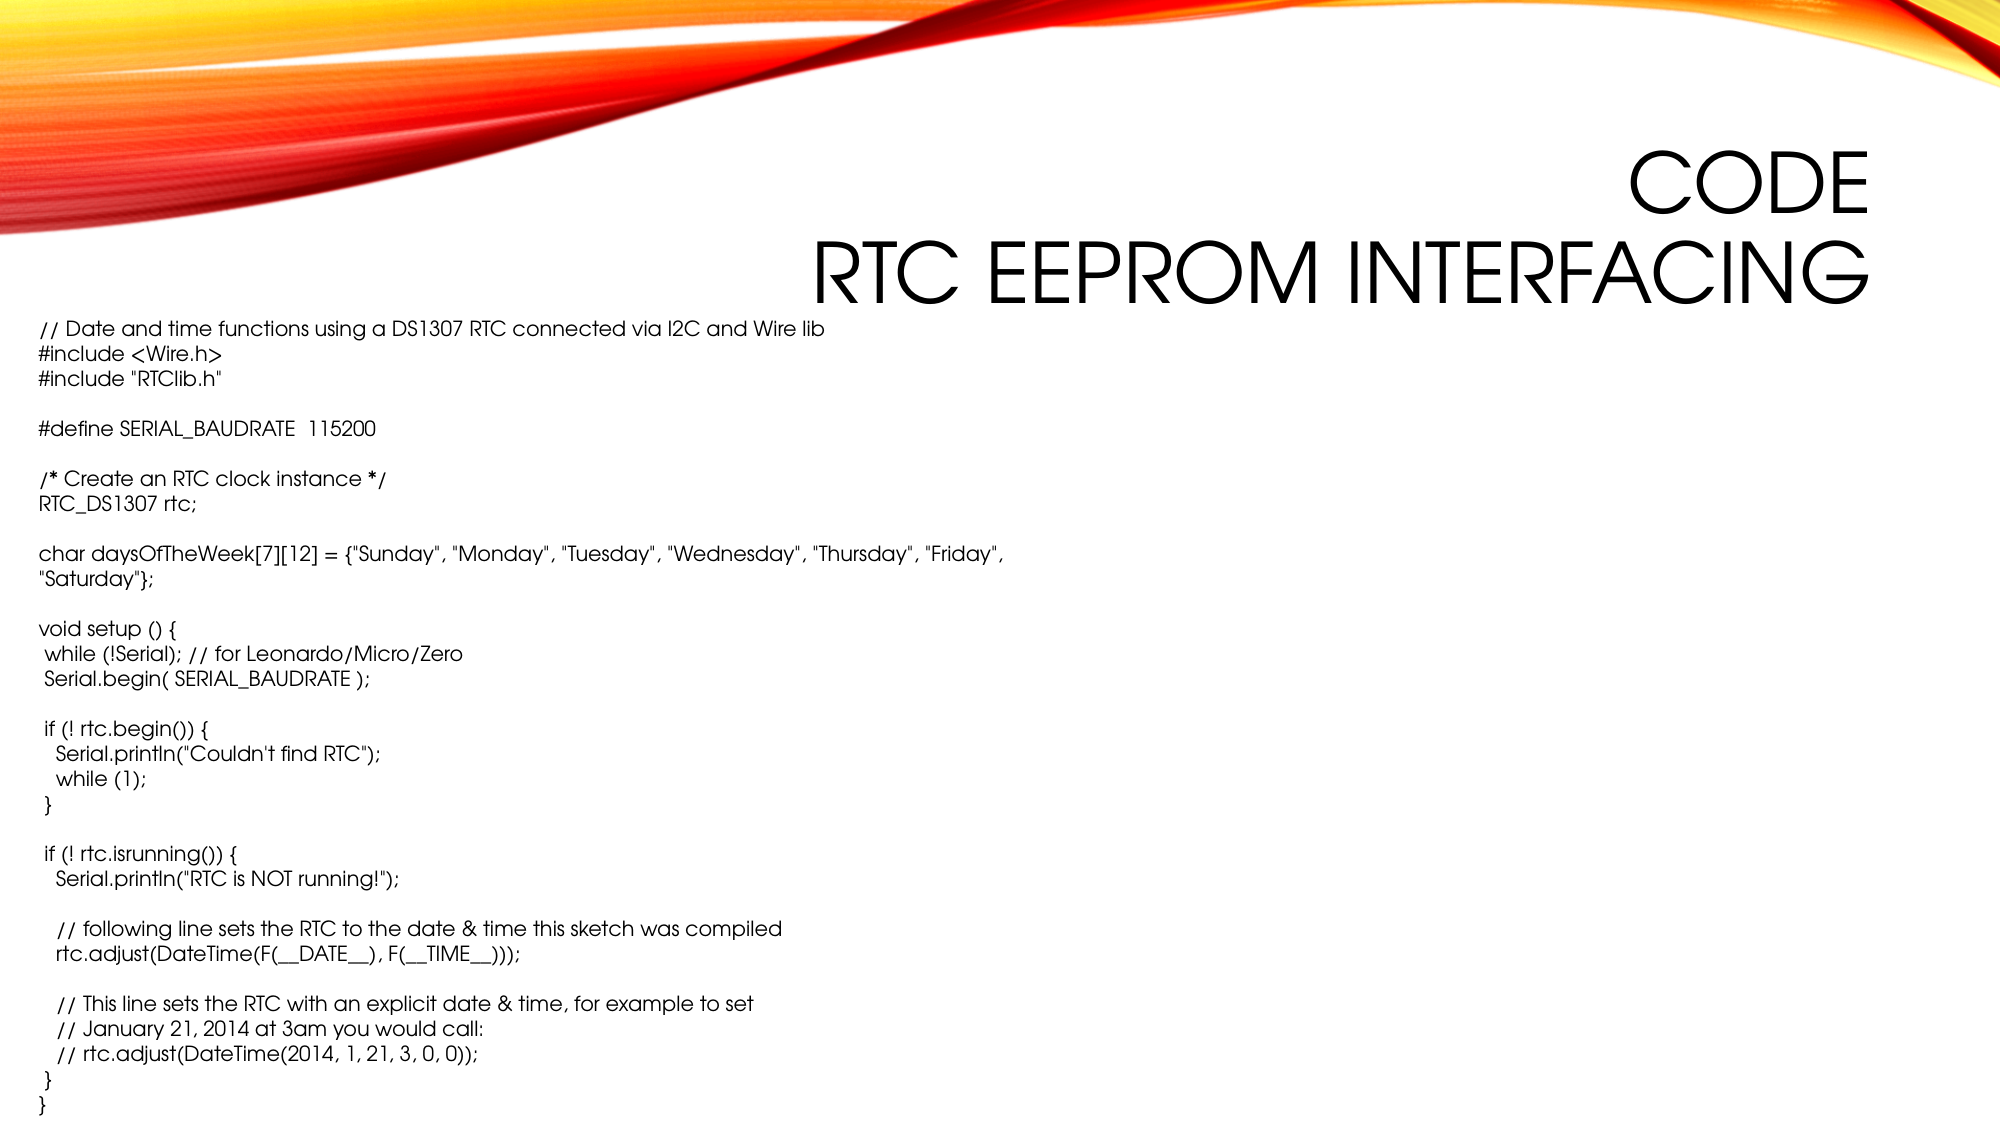

# Code RTC EEPROM Interfacing
// Date and time functions using a DS1307 RTC connected via I2C and Wire lib
#include <Wire.h>
#include "RTClib.h"

#define SERIAL_BAUDRATE  115200

/* Create an RTC clock instance */
RTC_DS1307 rtc;

char daysOfTheWeek[7][12] = {"Sunday", "Monday", "Tuesday", "Wednesday", "Thursday", "Friday", "Saturday"};

void setup () {
 while (!Serial); // for Leonardo/Micro/Zero
 Serial.begin( SERIAL_BAUDRATE );

 if (! rtc.begin()) {
   Serial.println("Couldn't find RTC");
   while (1);
 }

 if (! rtc.isrunning()) {
   Serial.println("RTC is NOT running!");

   // following line sets the RTC to the date & time this sketch was compiled
   rtc.adjust(DateTime(F(__DATE__), F(__TIME__)));

   // This line sets the RTC with an explicit date & time, for example to set
   // January 21, 2014 at 3am you would call:
   // rtc.adjust(DateTime(2014, 1, 21, 3, 0, 0));
 }
}